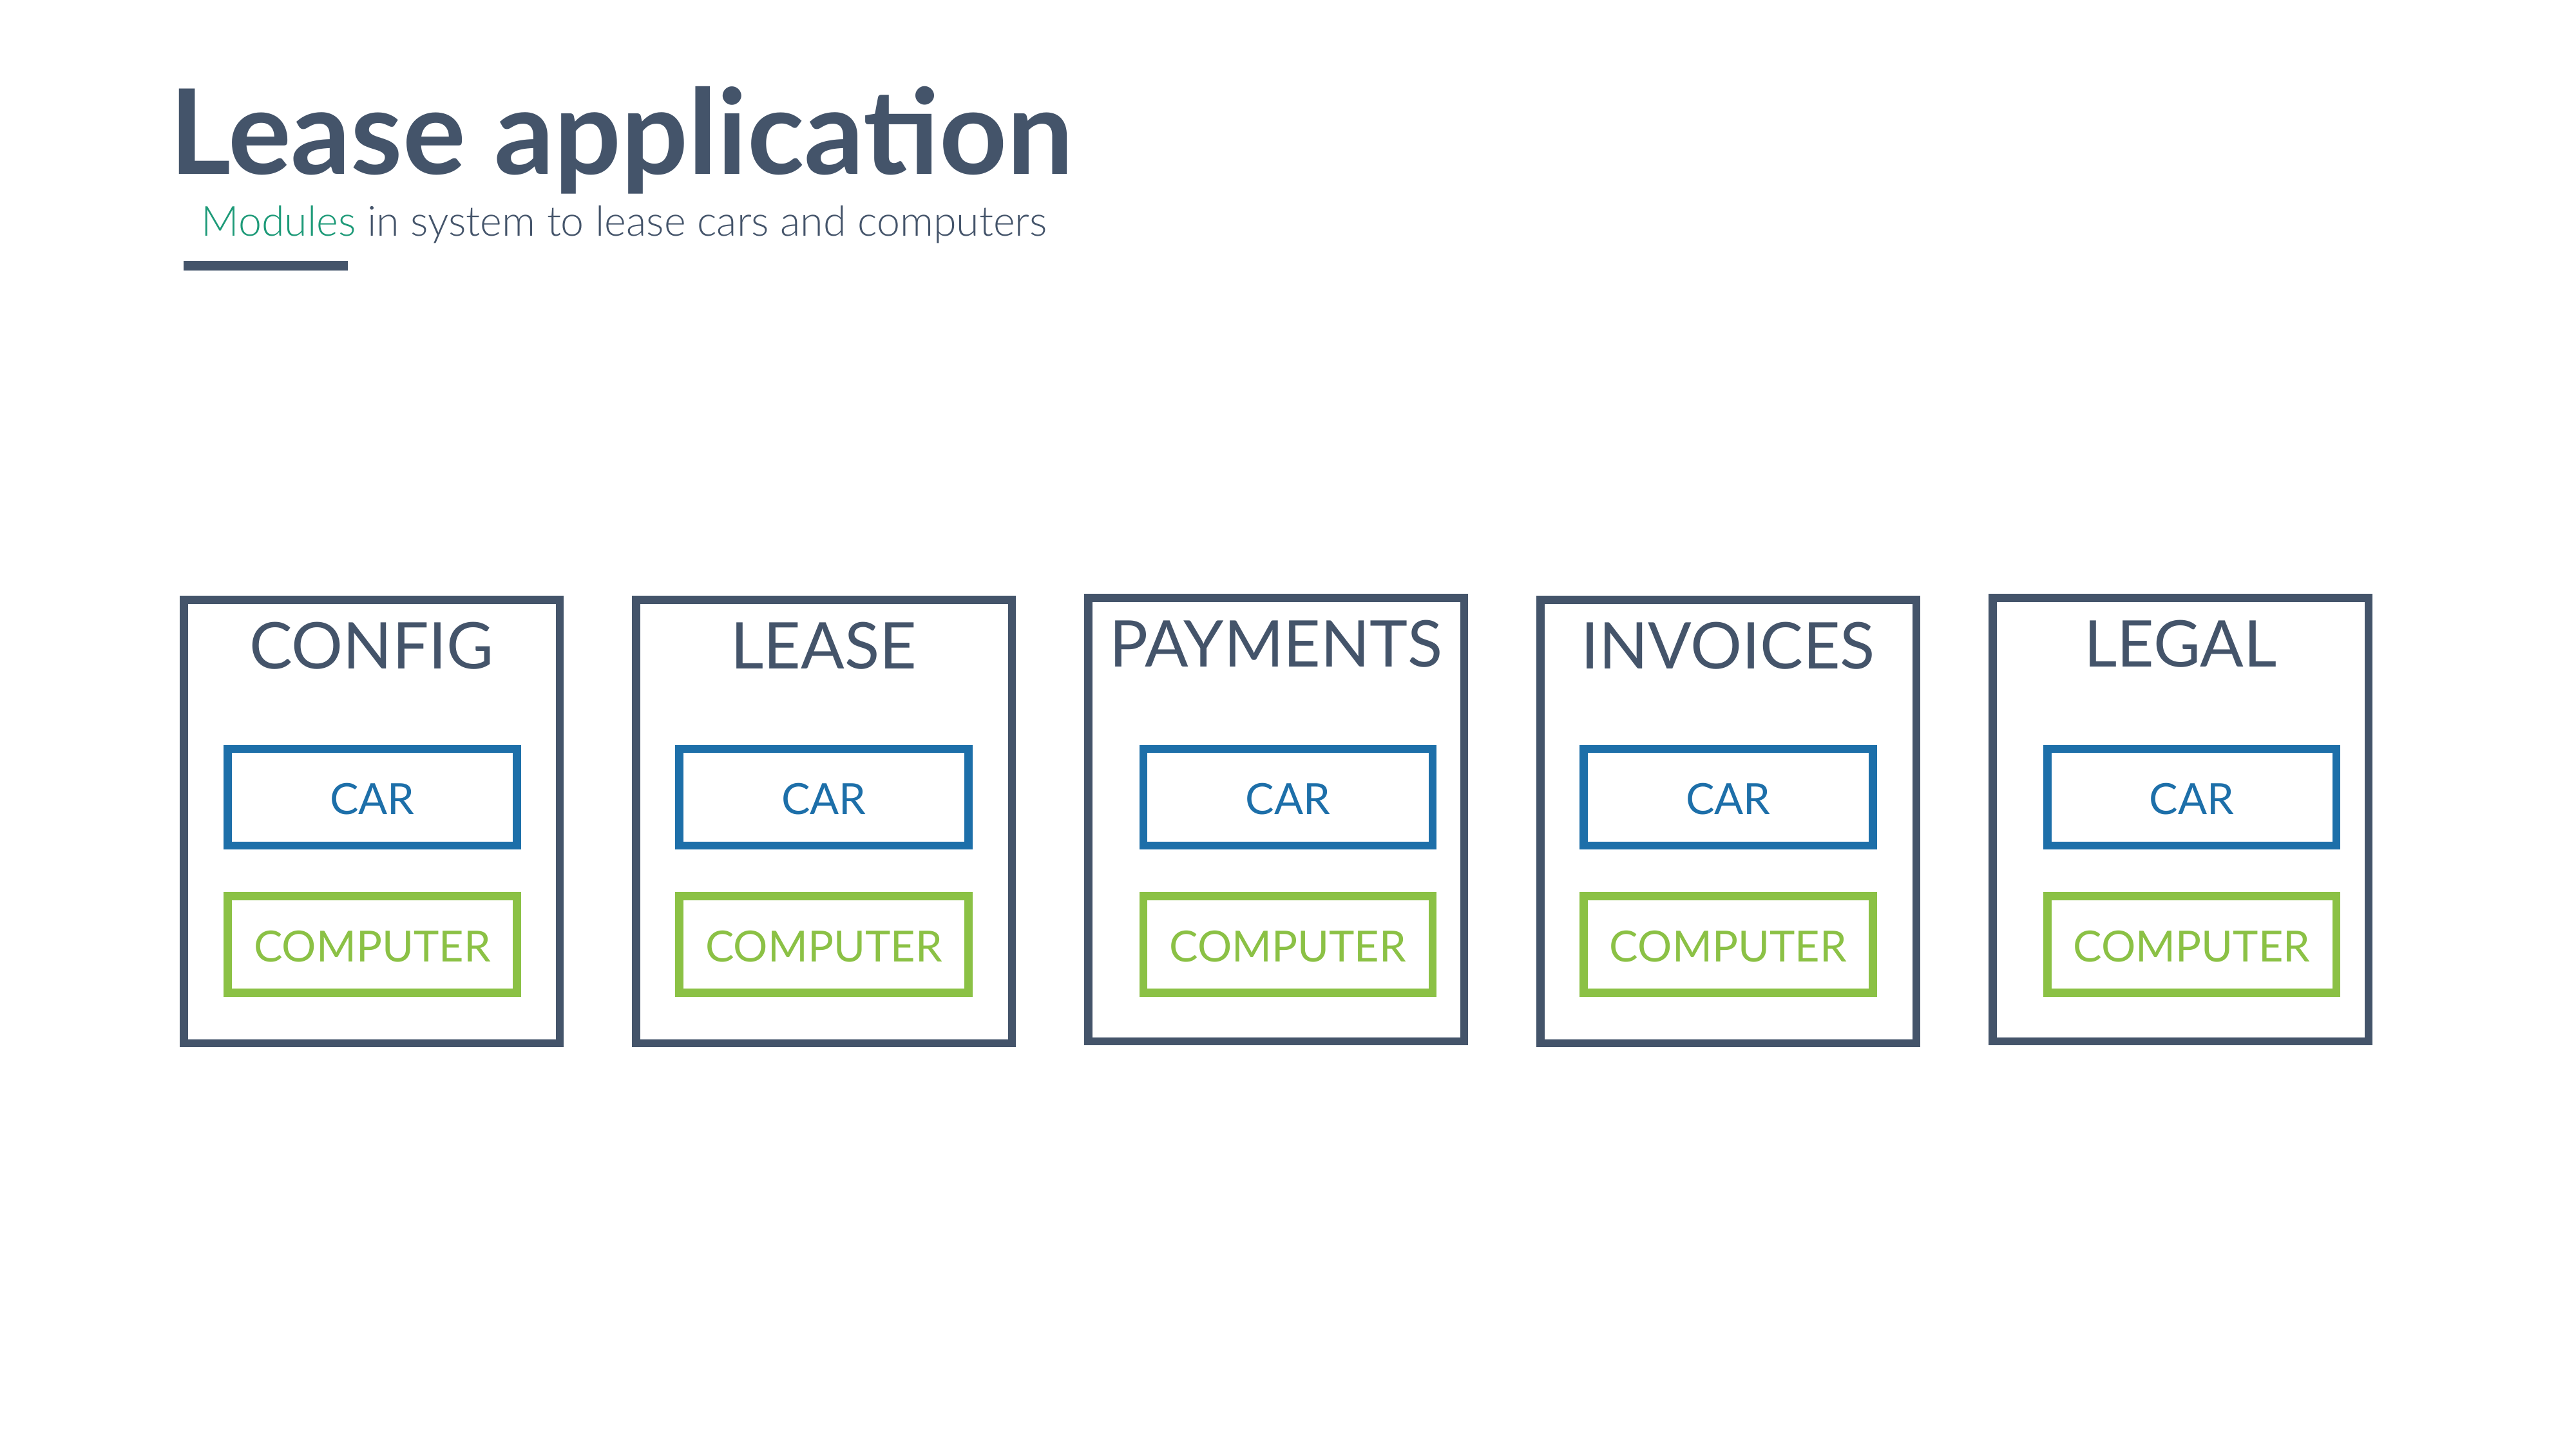

Lease application
Modules in system to lease cars and computers

PAYMENTS
LEGAL
CONFIG
LEASE
INVOICES
CAR
CAR
CAR
CAR
CAR
COMPUTER
COMPUTER
COMPUTER
COMPUTER
COMPUTER